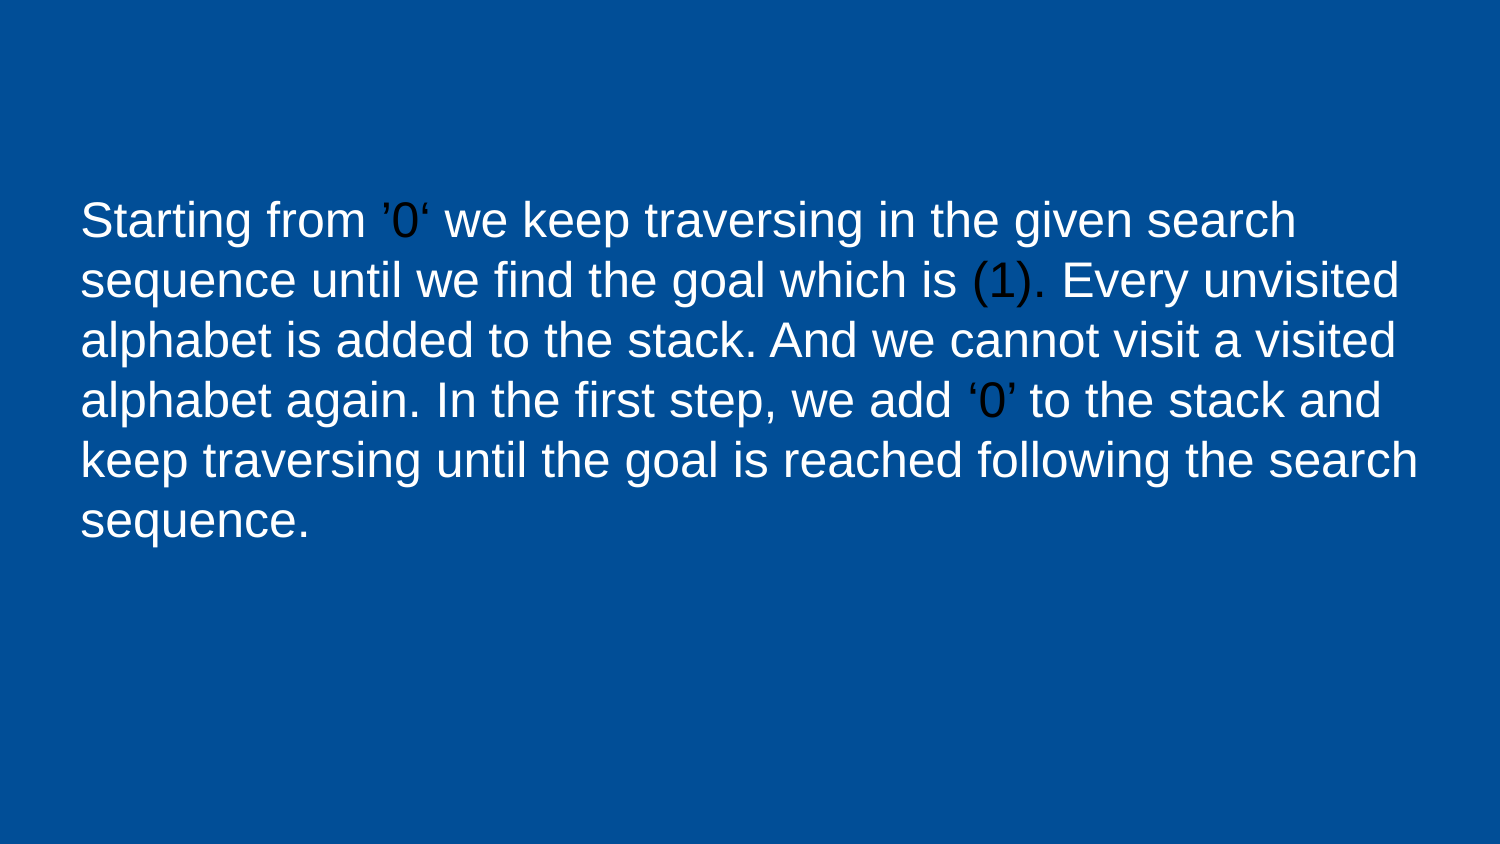

Starting from ’0‘ we keep traversing in the given search sequence until we find the goal which is (1). Every unvisited alphabet is added to the stack. And we cannot visit a visited alphabet again. In the first step, we add ‘0’ to the stack and keep traversing until the goal is reached following the search sequence.